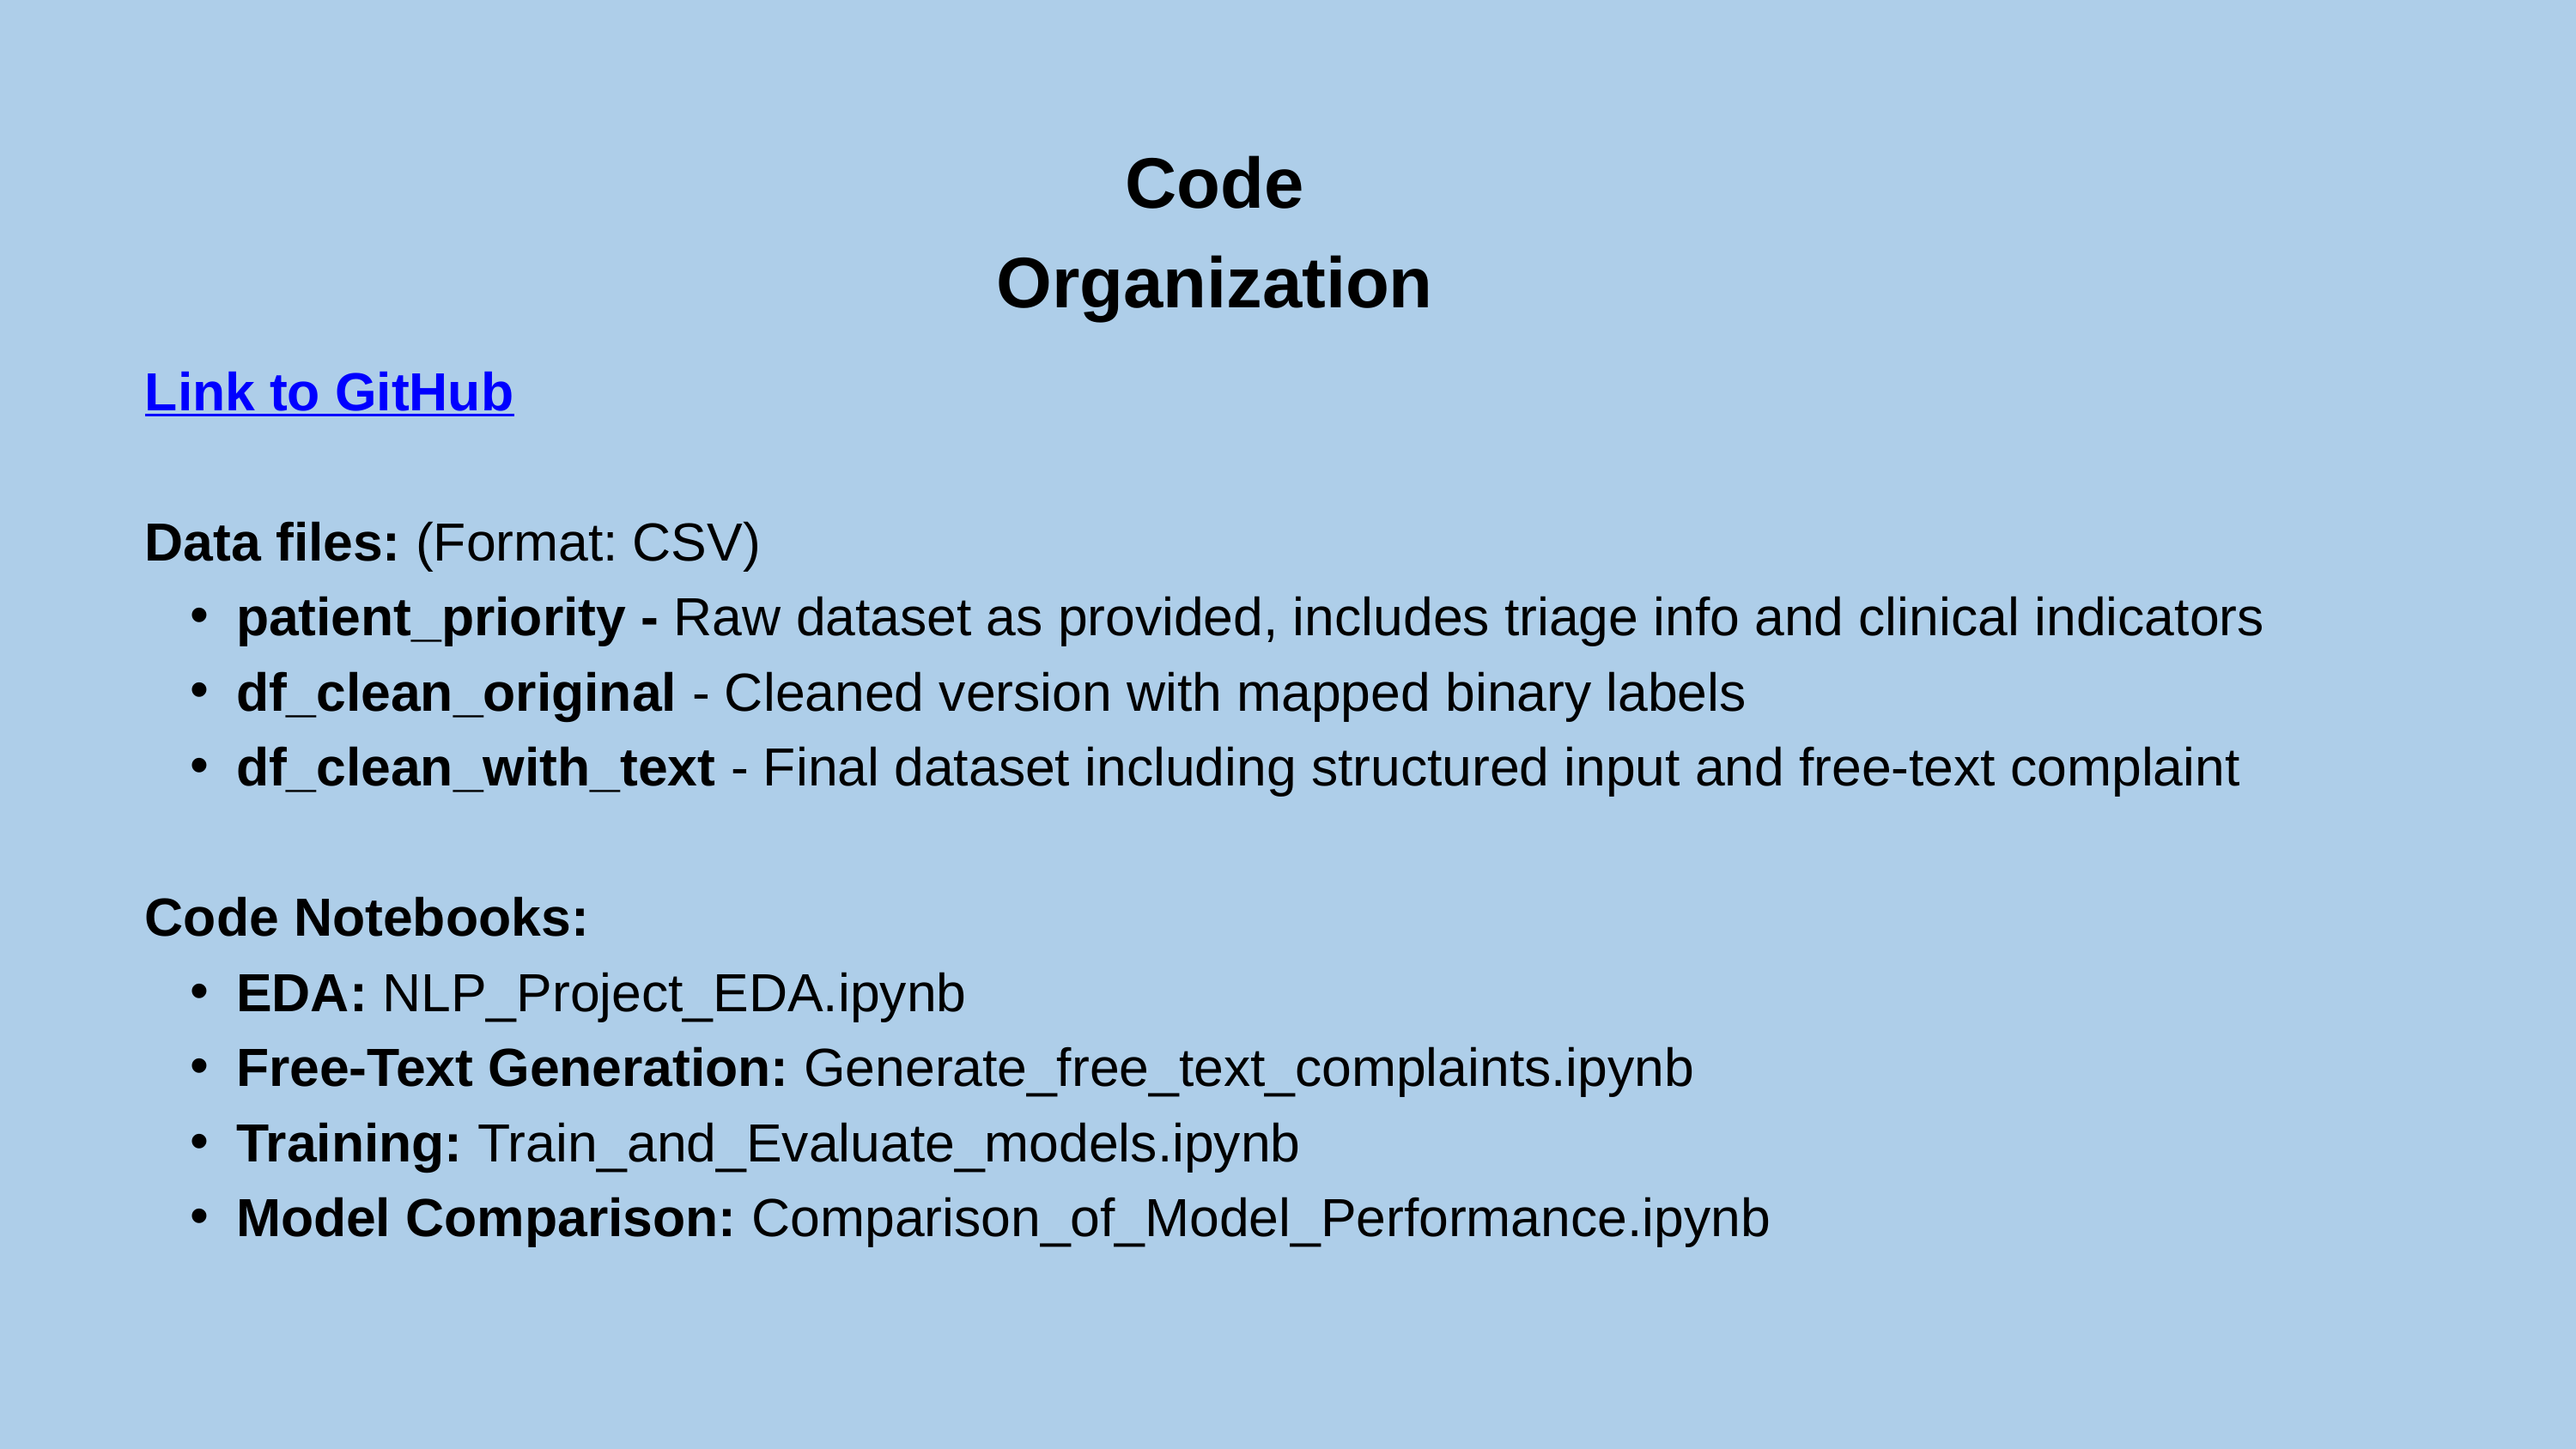

Code Organization
Link to GitHub

Data files: (Format: CSV)
patient_priority - Raw dataset as provided, includes triage info and clinical indicators
df_clean_original - Cleaned version with mapped binary labels
df_clean_with_text - Final dataset including structured input and free-text complaint

Code Notebooks:
EDA: NLP_Project_EDA.ipynb
Free-Text Generation: Generate_free_text_complaints.ipynb
Training: Train_and_Evaluate_models.ipynb
Model Comparison: Comparison_of_Model_Performance.ipynb